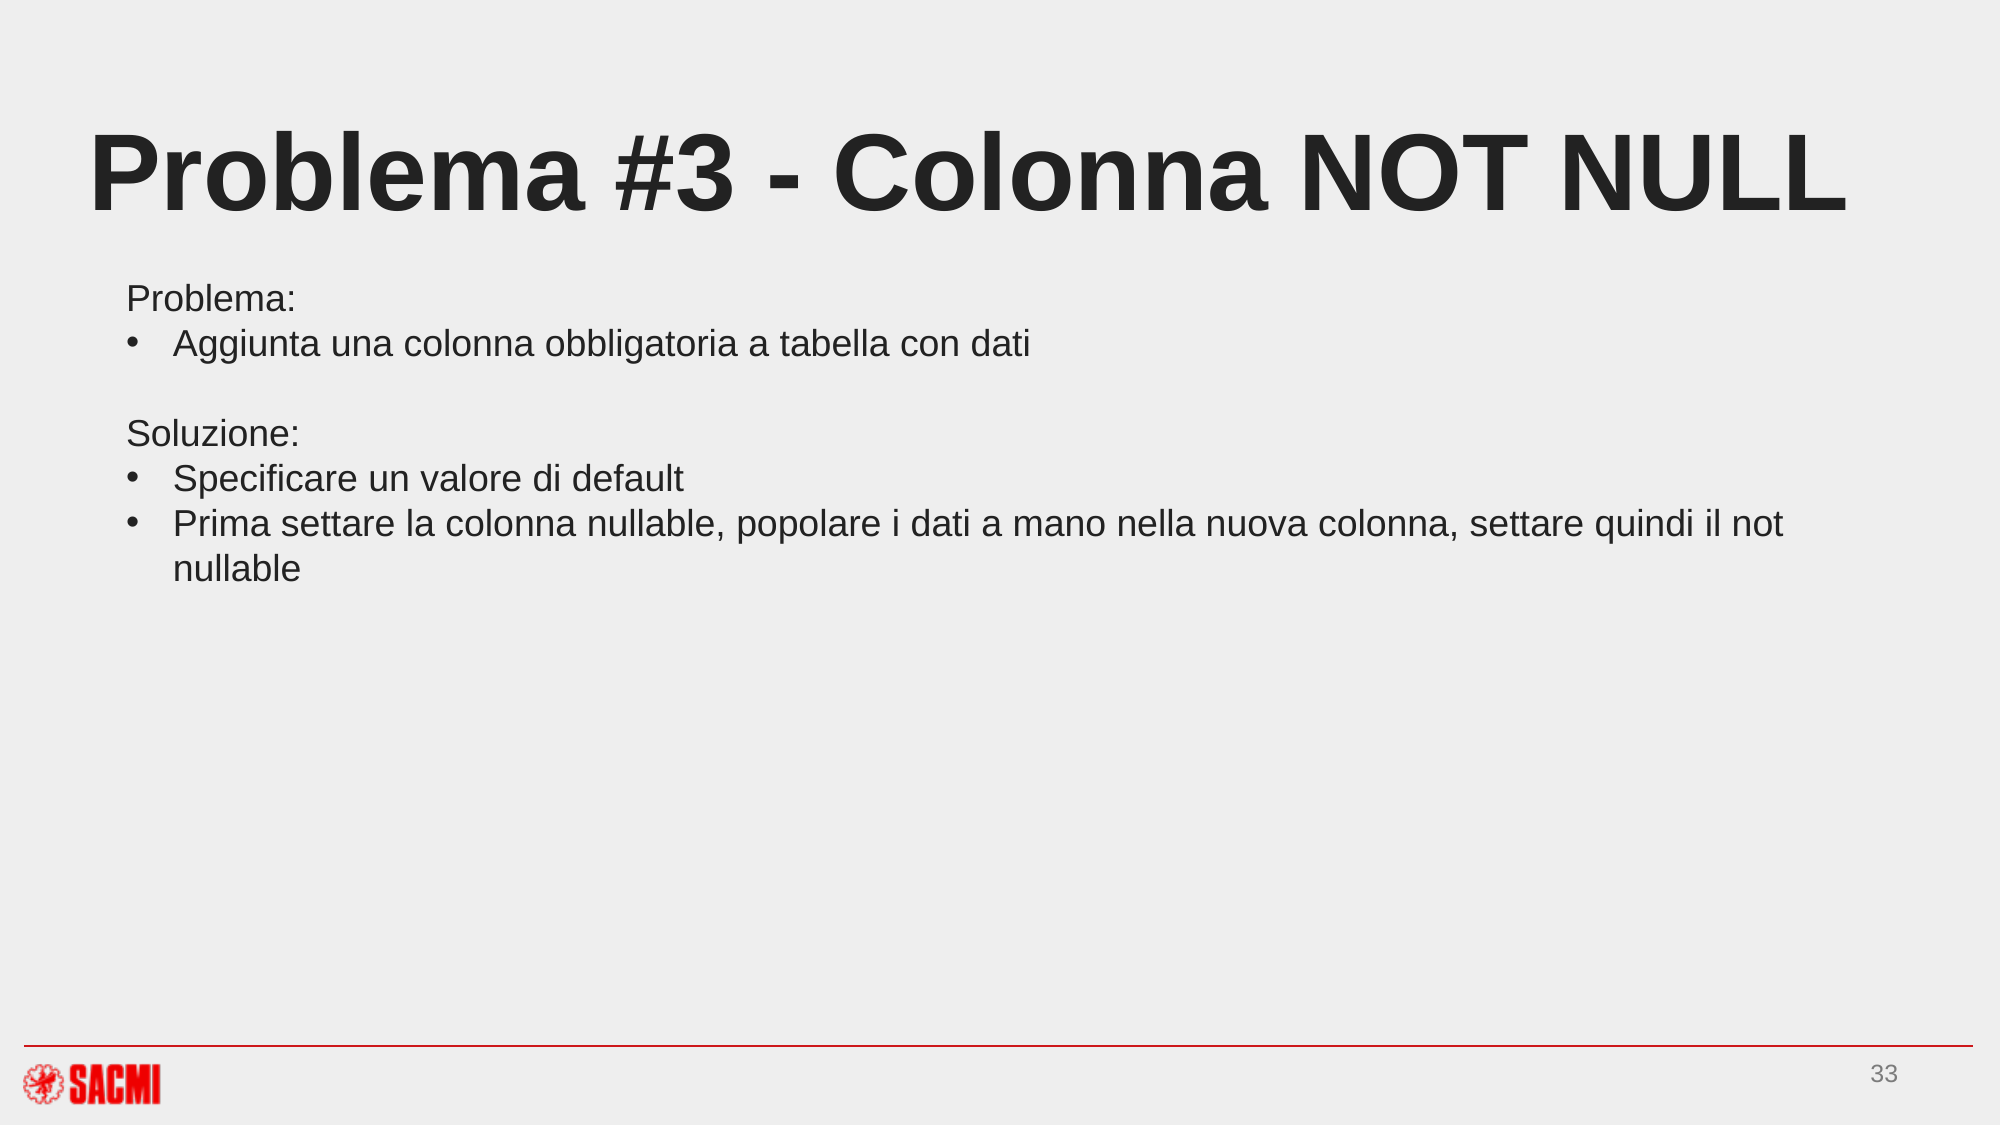

# Problema #3 - Colonna NOT NULL
Problema:
Aggiunta una colonna obbligatoria a tabella con dati

Soluzione:
Specificare un valore di default
Prima settare la colonna nullable, popolare i dati a mano nella nuova colonna, settare quindi il not nullable

33